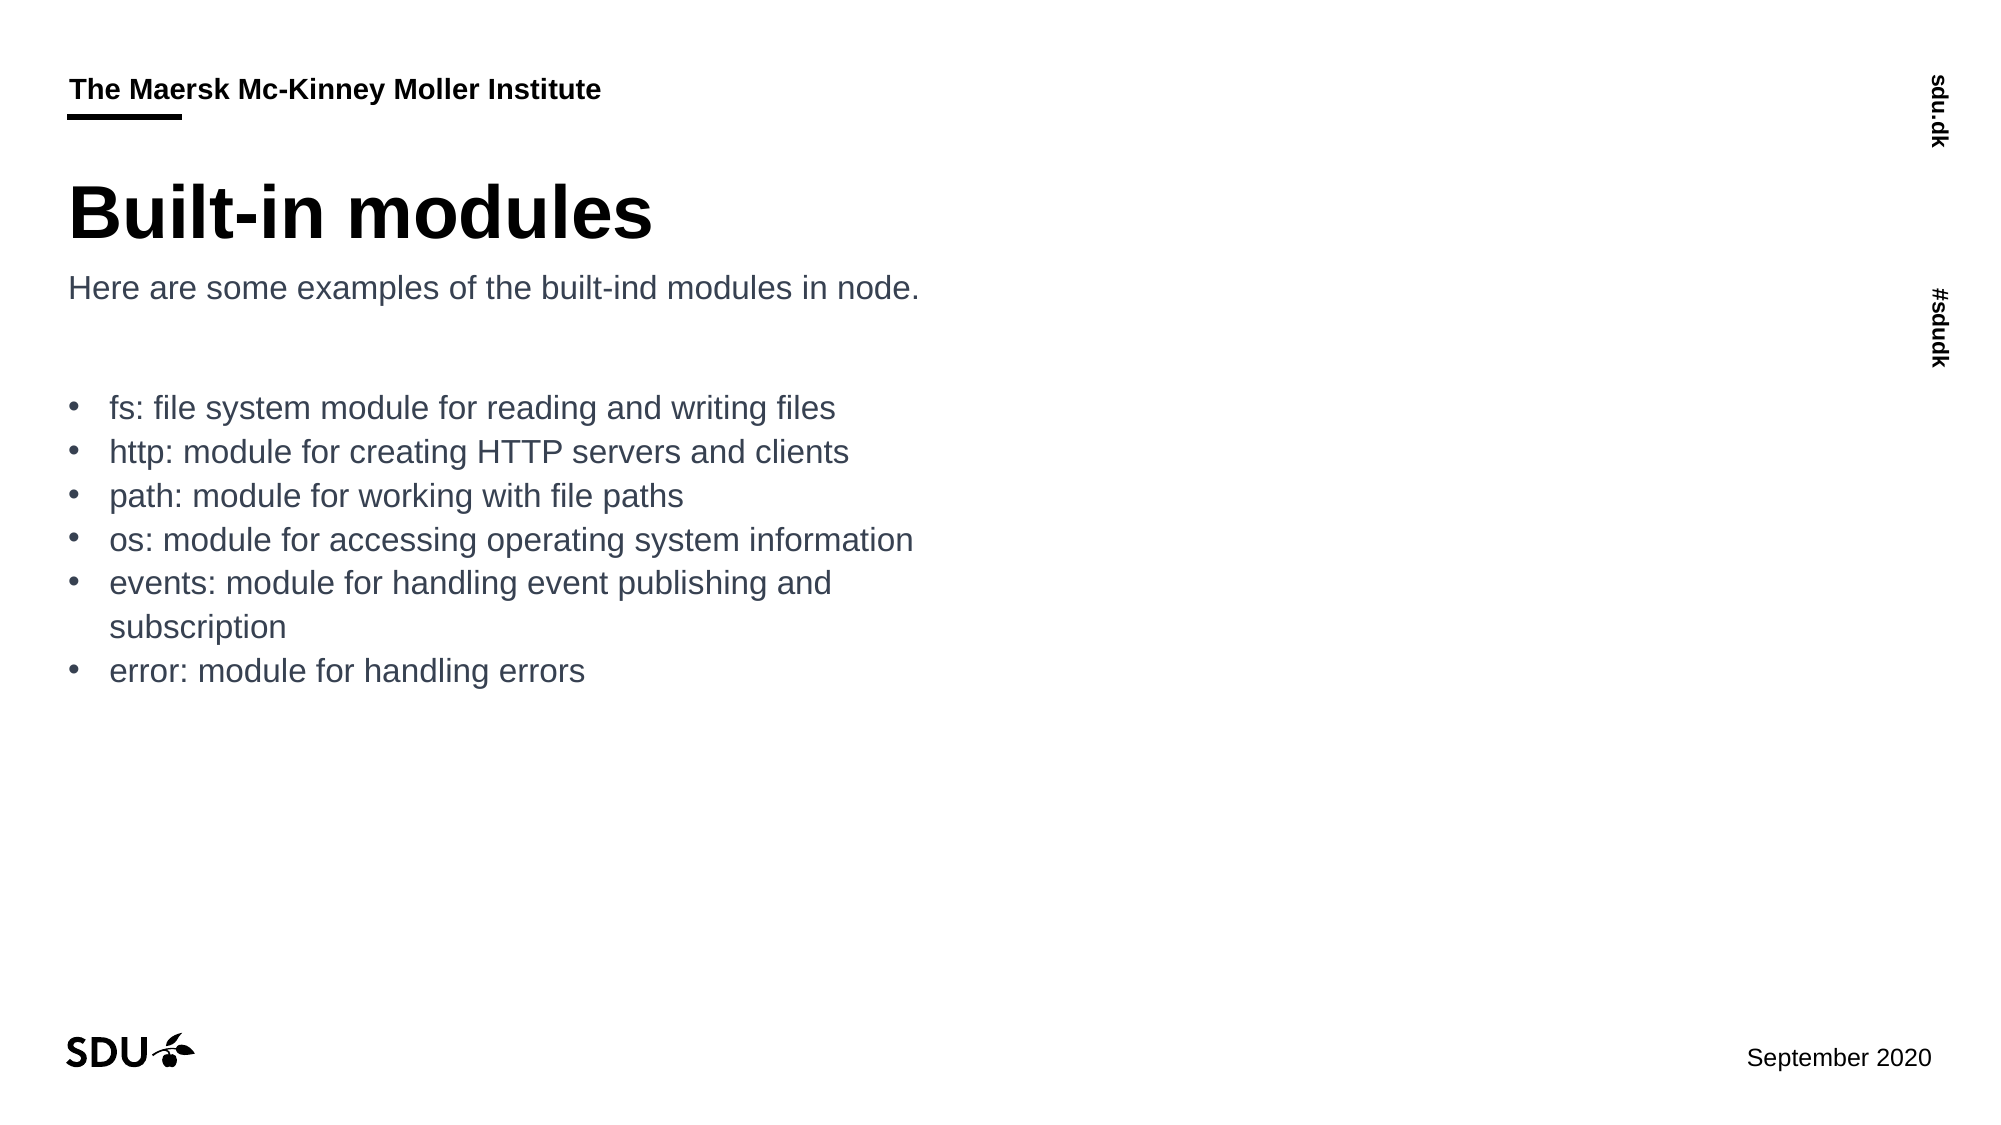

# Built-in modules
Here are some examples of the built-ind modules in node.

fs: file system module for reading and writing files
http: module for creating HTTP servers and clients
path: module for working with file paths
os: module for accessing operating system information
events: module for handling event publishing and subscription
error: module for handling errors
18/09/2024
19